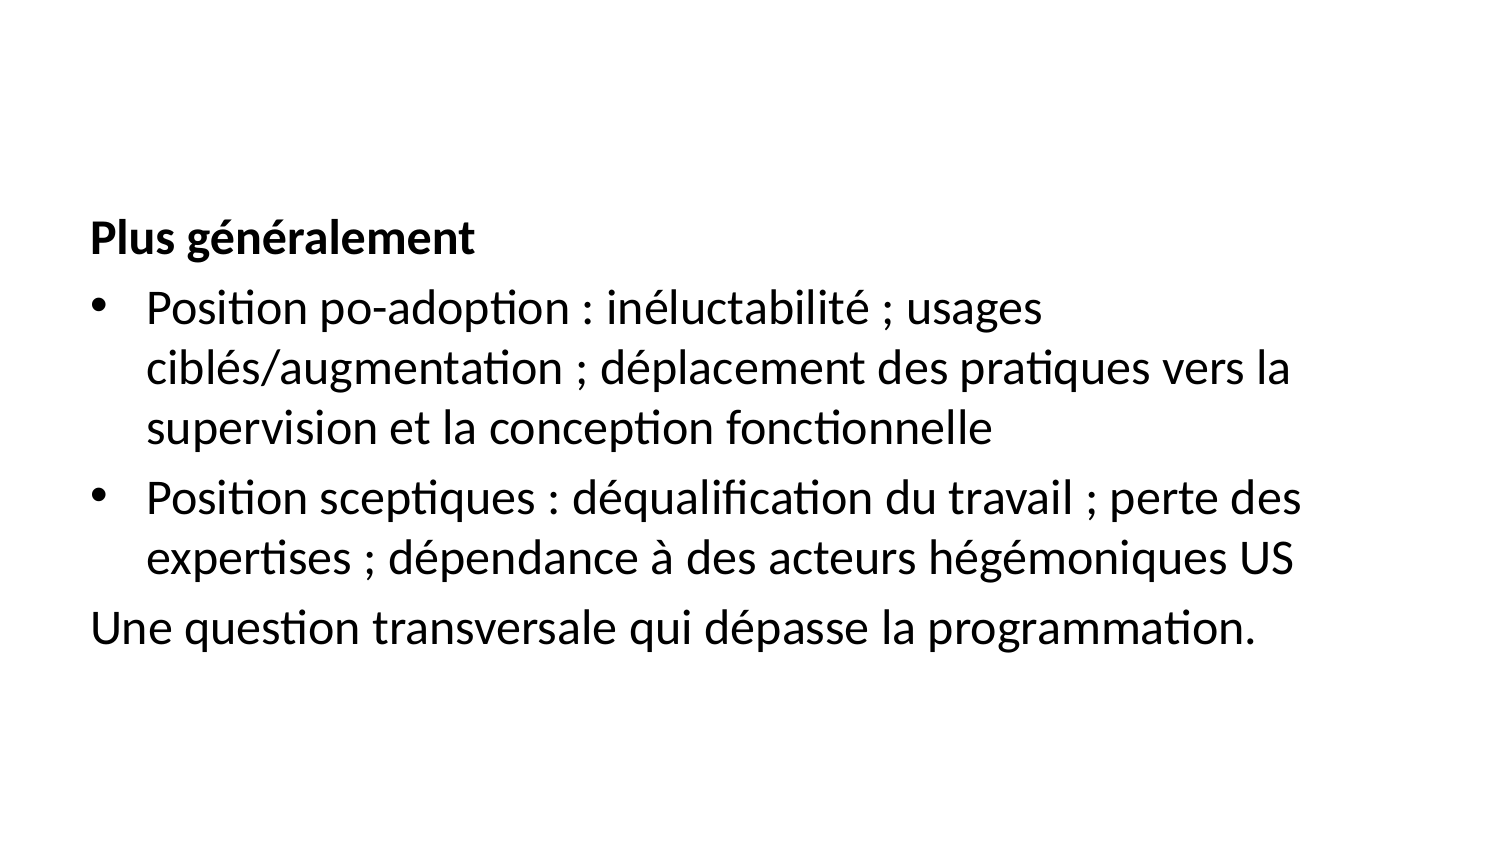

Plus généralement
Position po-adoption : inéluctabilité ; usages ciblés/augmentation ; déplacement des pratiques vers la supervision et la conception fonctionnelle
Position sceptiques : déqualification du travail ; perte des expertises ; dépendance à des acteurs hégémoniques US
Une question transversale qui dépasse la programmation.